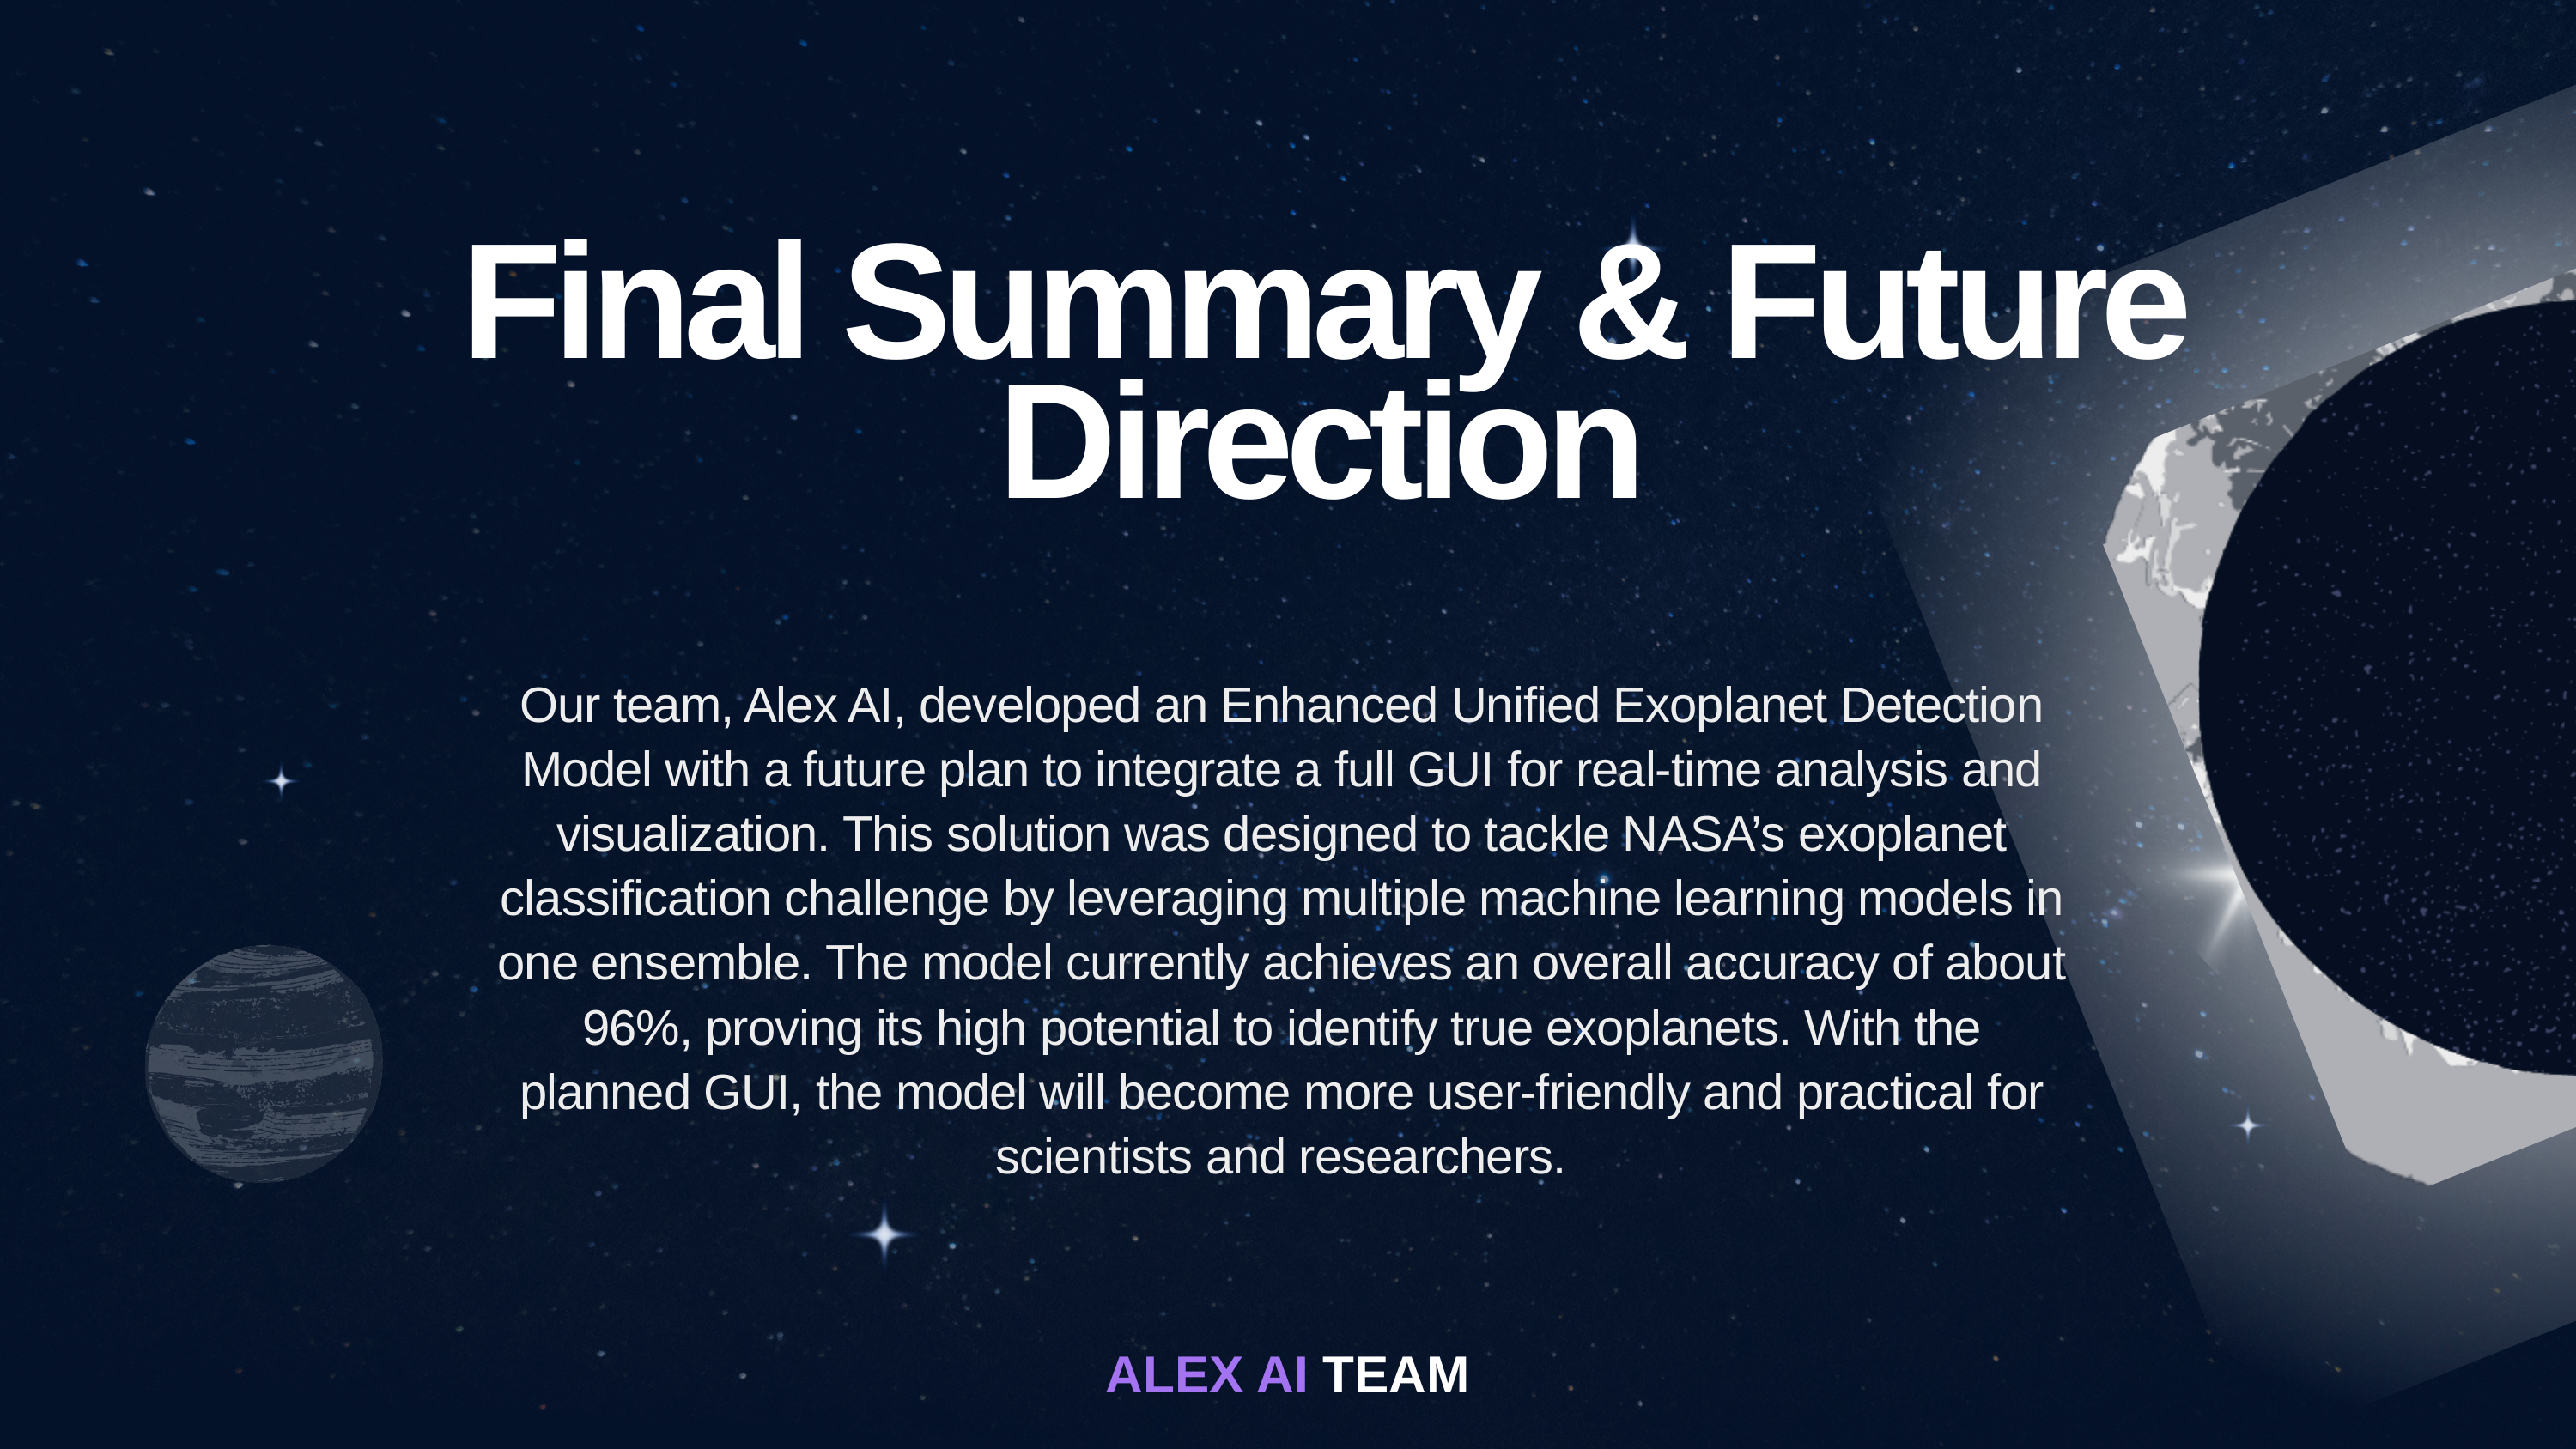

Final Summary & Future Direction

Our team, Alex AI, developed an Enhanced Unified Exoplanet Detection Model with a future plan to integrate a full GUI for real-time analysis and visualization. This solution was designed to tackle NASA’s exoplanet classification challenge by leveraging multiple machine learning models in one ensemble. The model currently achieves an overall accuracy of about 96%, proving its high potential to identify true exoplanets. With the planned GUI, the model will become more user-friendly and practical for scientists and researchers.

ALEX AI TEAM